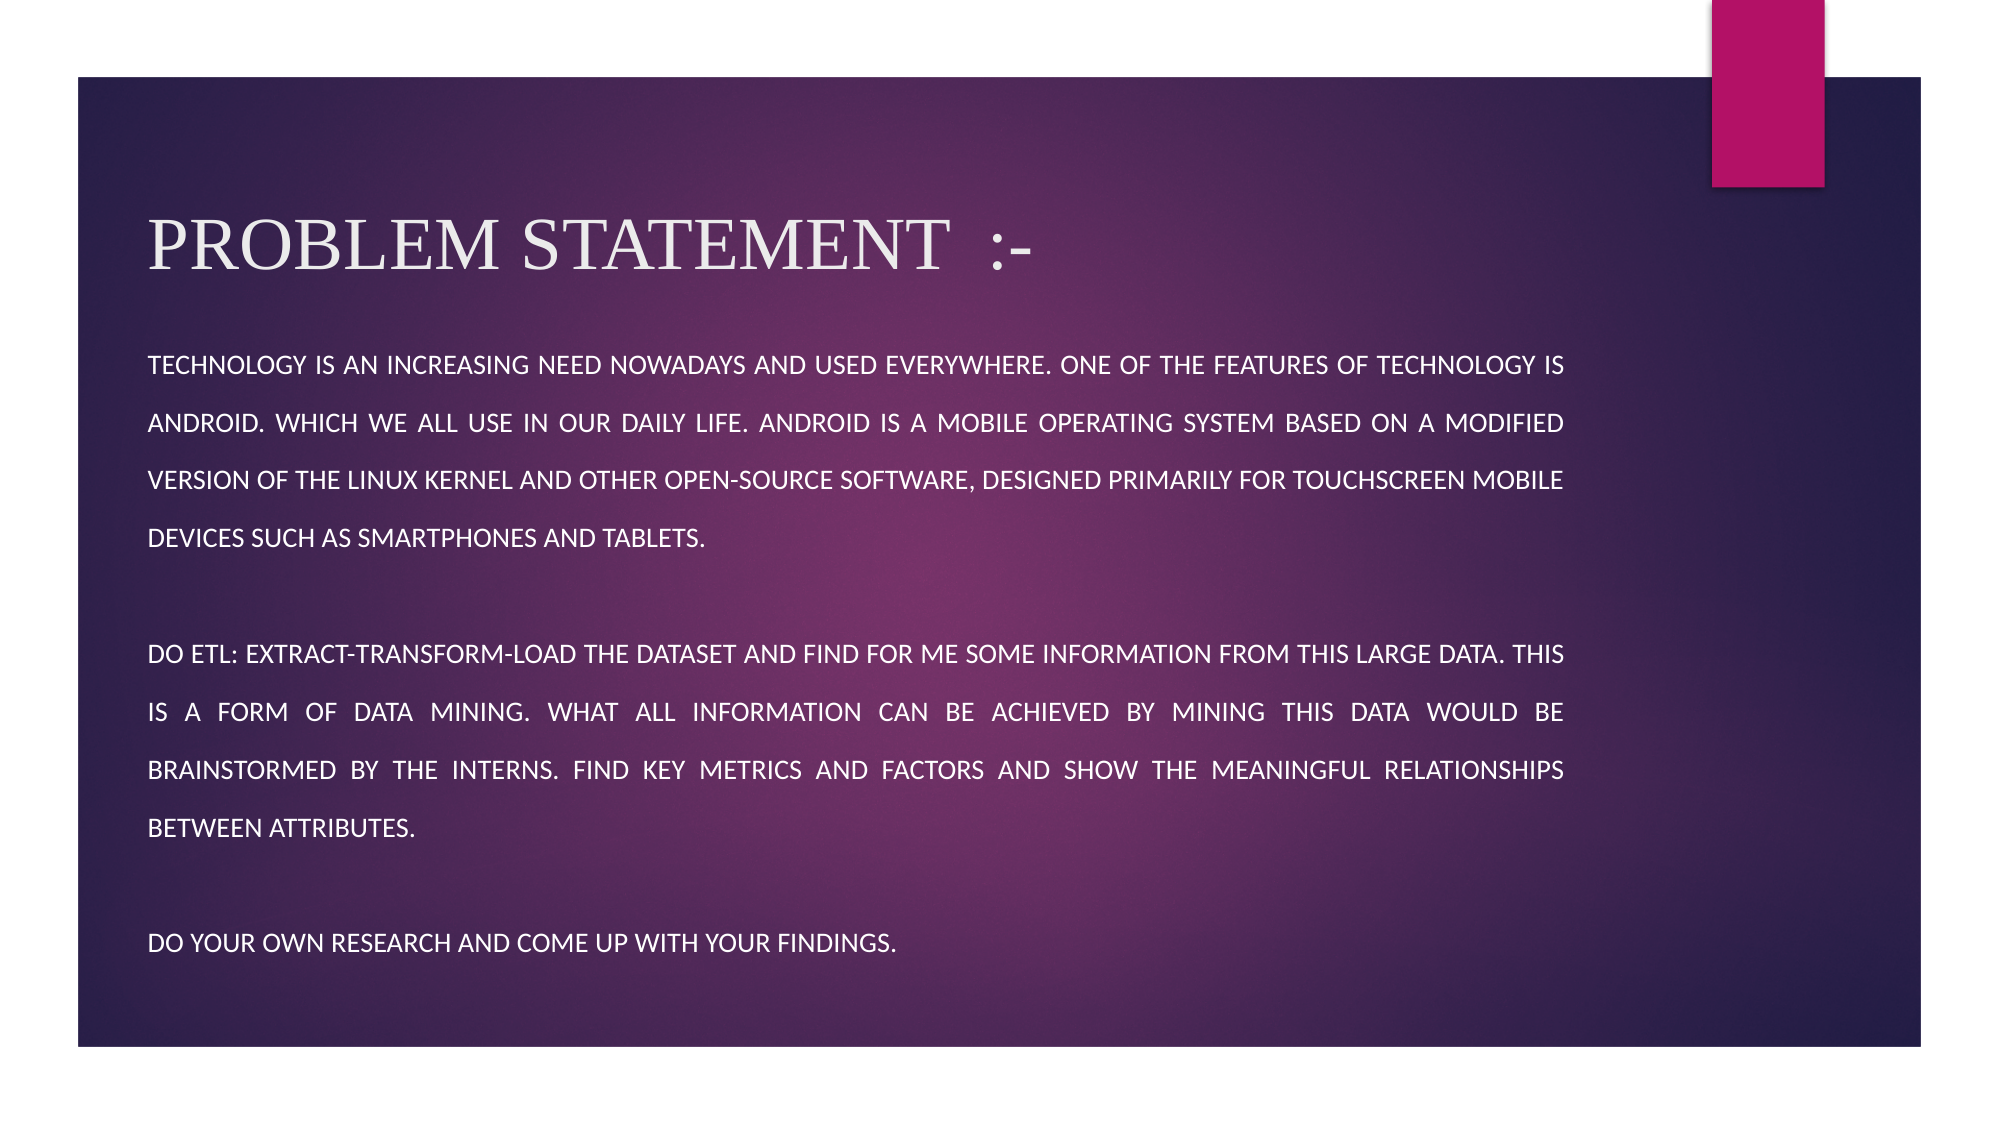

# PROBLEM STATEMENT  :-
Technology is an increasing need nowadays and used everywhere. One of the features of Technology is android. Which we all use in our daily life. Android is a mobile operating system based on a modified version of the Linux kernel and other open-source software, designed primarily for touchscreen mobile devices such as smartphones and tablets.

Do ETL: Extract-Transform-Load the dataset and find for me some information from this large data. This is a form of data mining. What all information can be achieved by mining this data would be brainstormed by the interns. Find key metrics and factors and show the meaningful relationships between attributes.

Do your own research and come up with your findings.